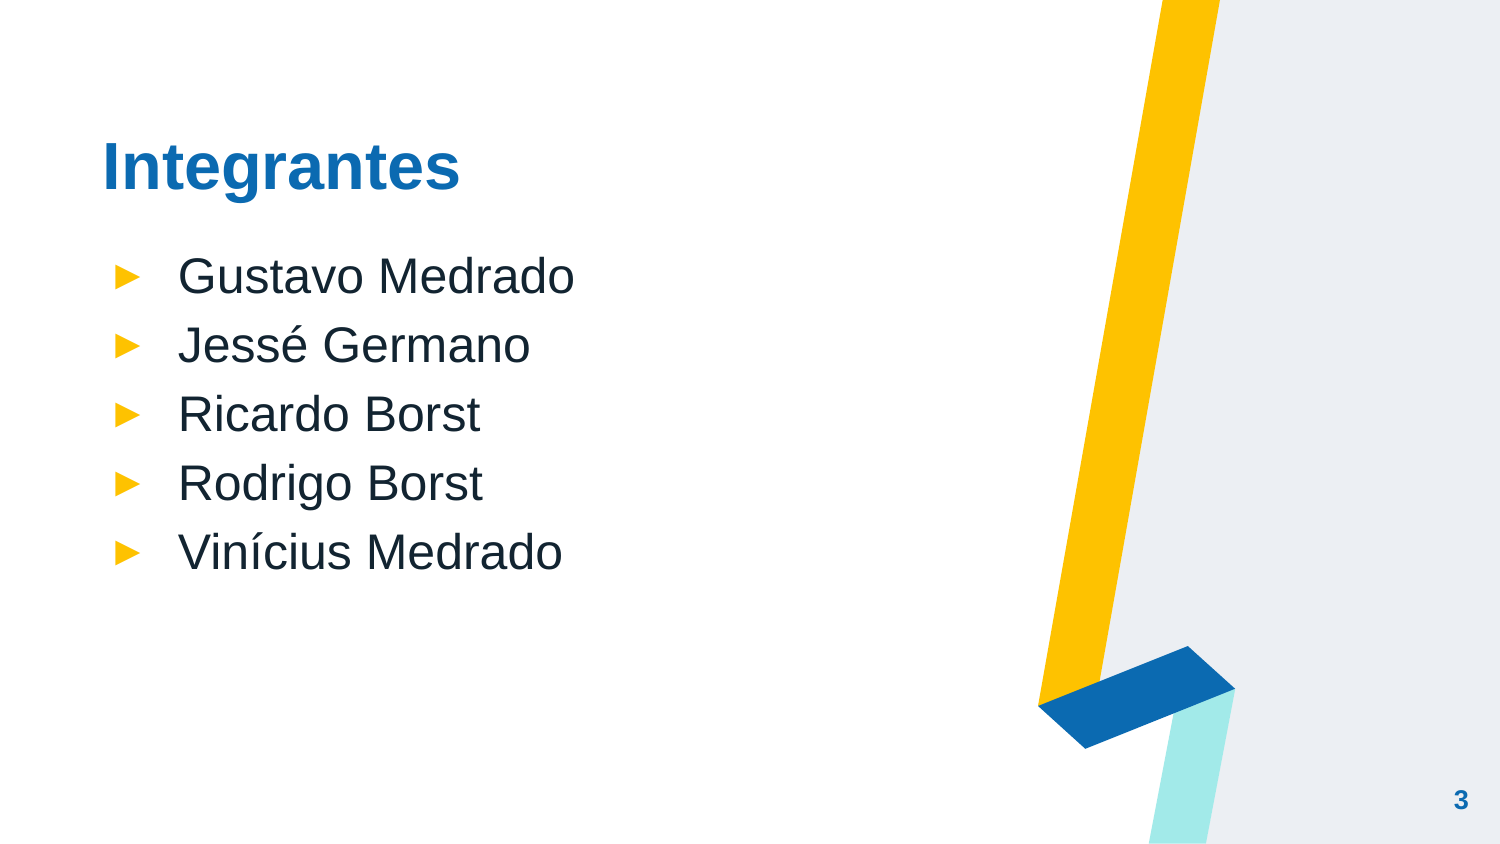

# Integrantes
Gustavo Medrado
Jessé Germano
Ricardo Borst
Rodrigo Borst
Vinícius Medrado
3